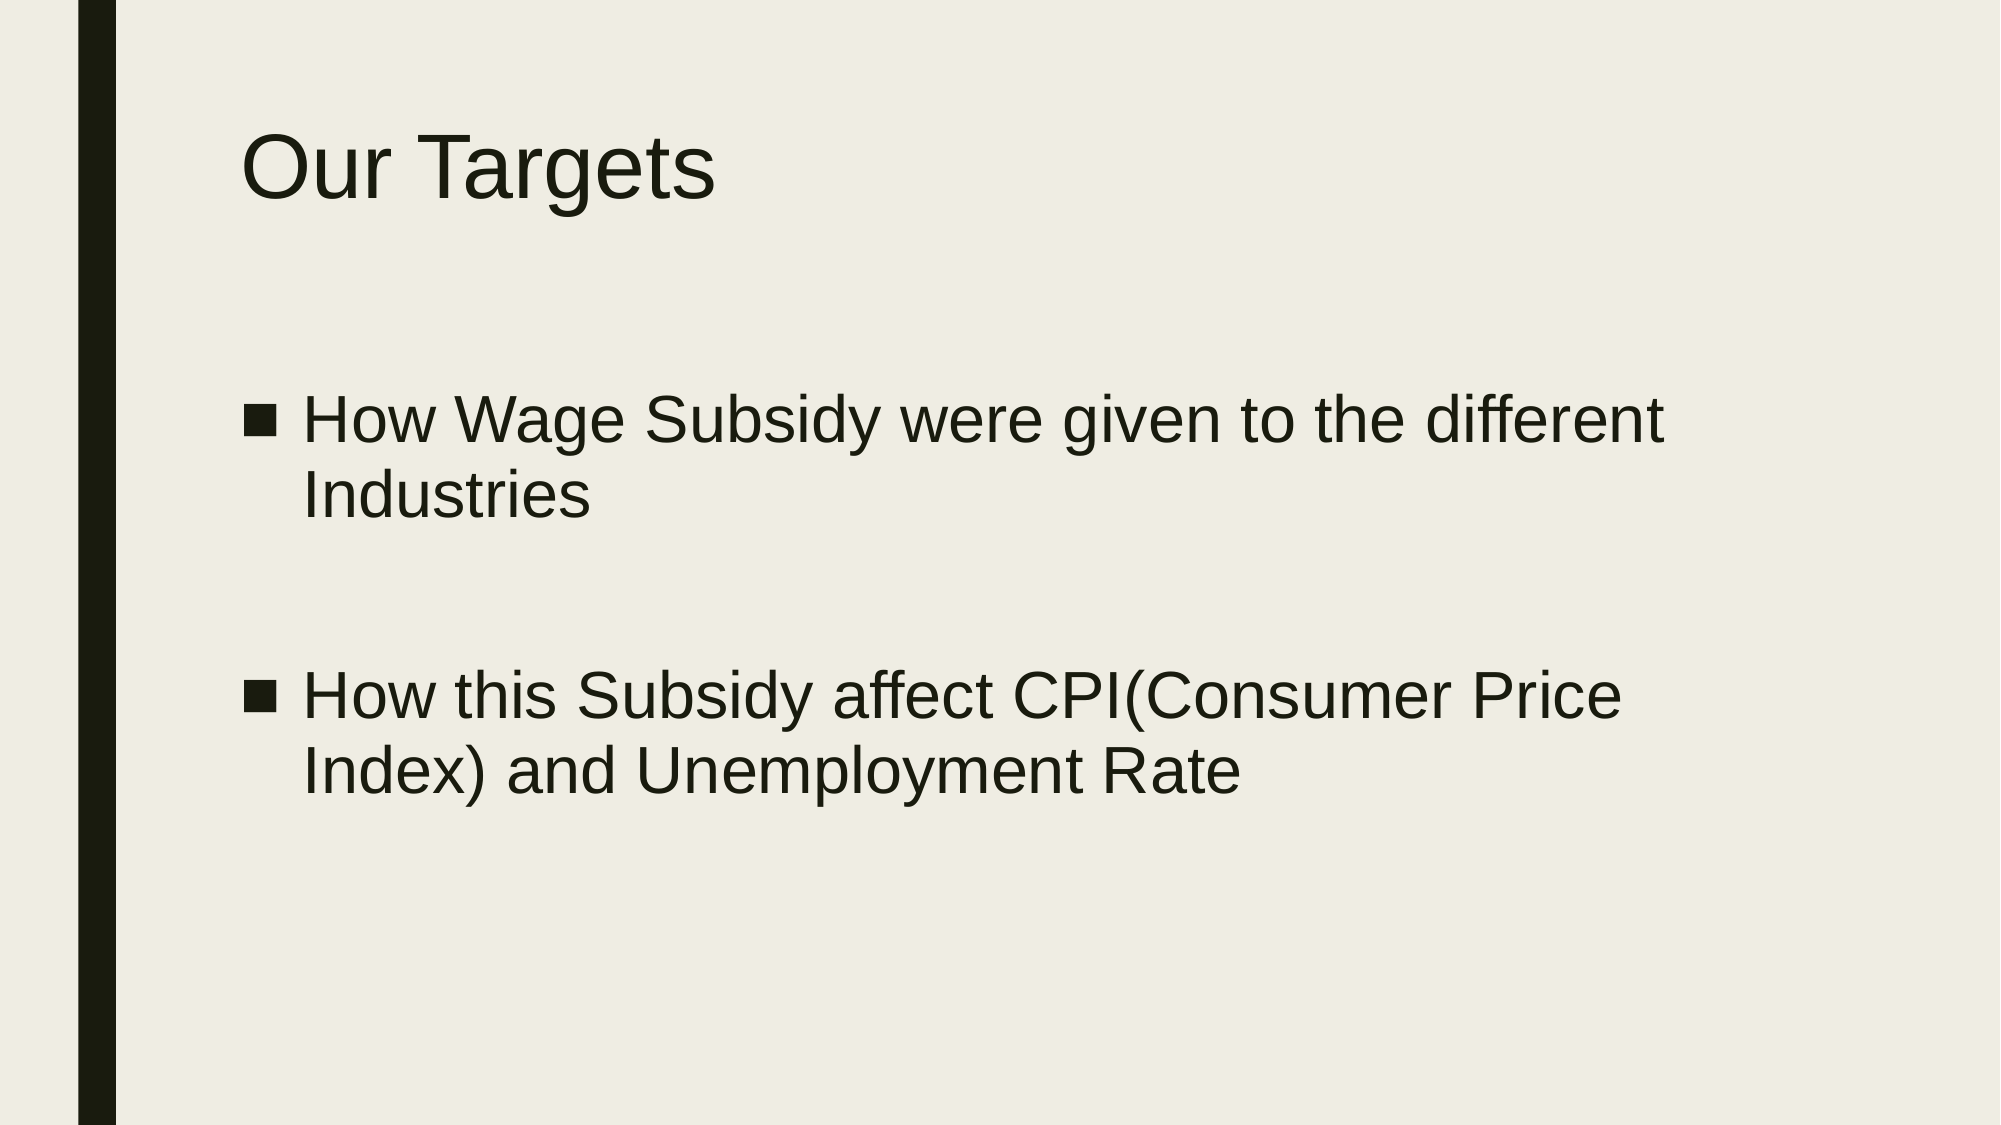

# Our Targets
How Wage Subsidy were given to the different Industries

How this Subsidy affect CPI(Consumer Price Index) and Unemployment Rate